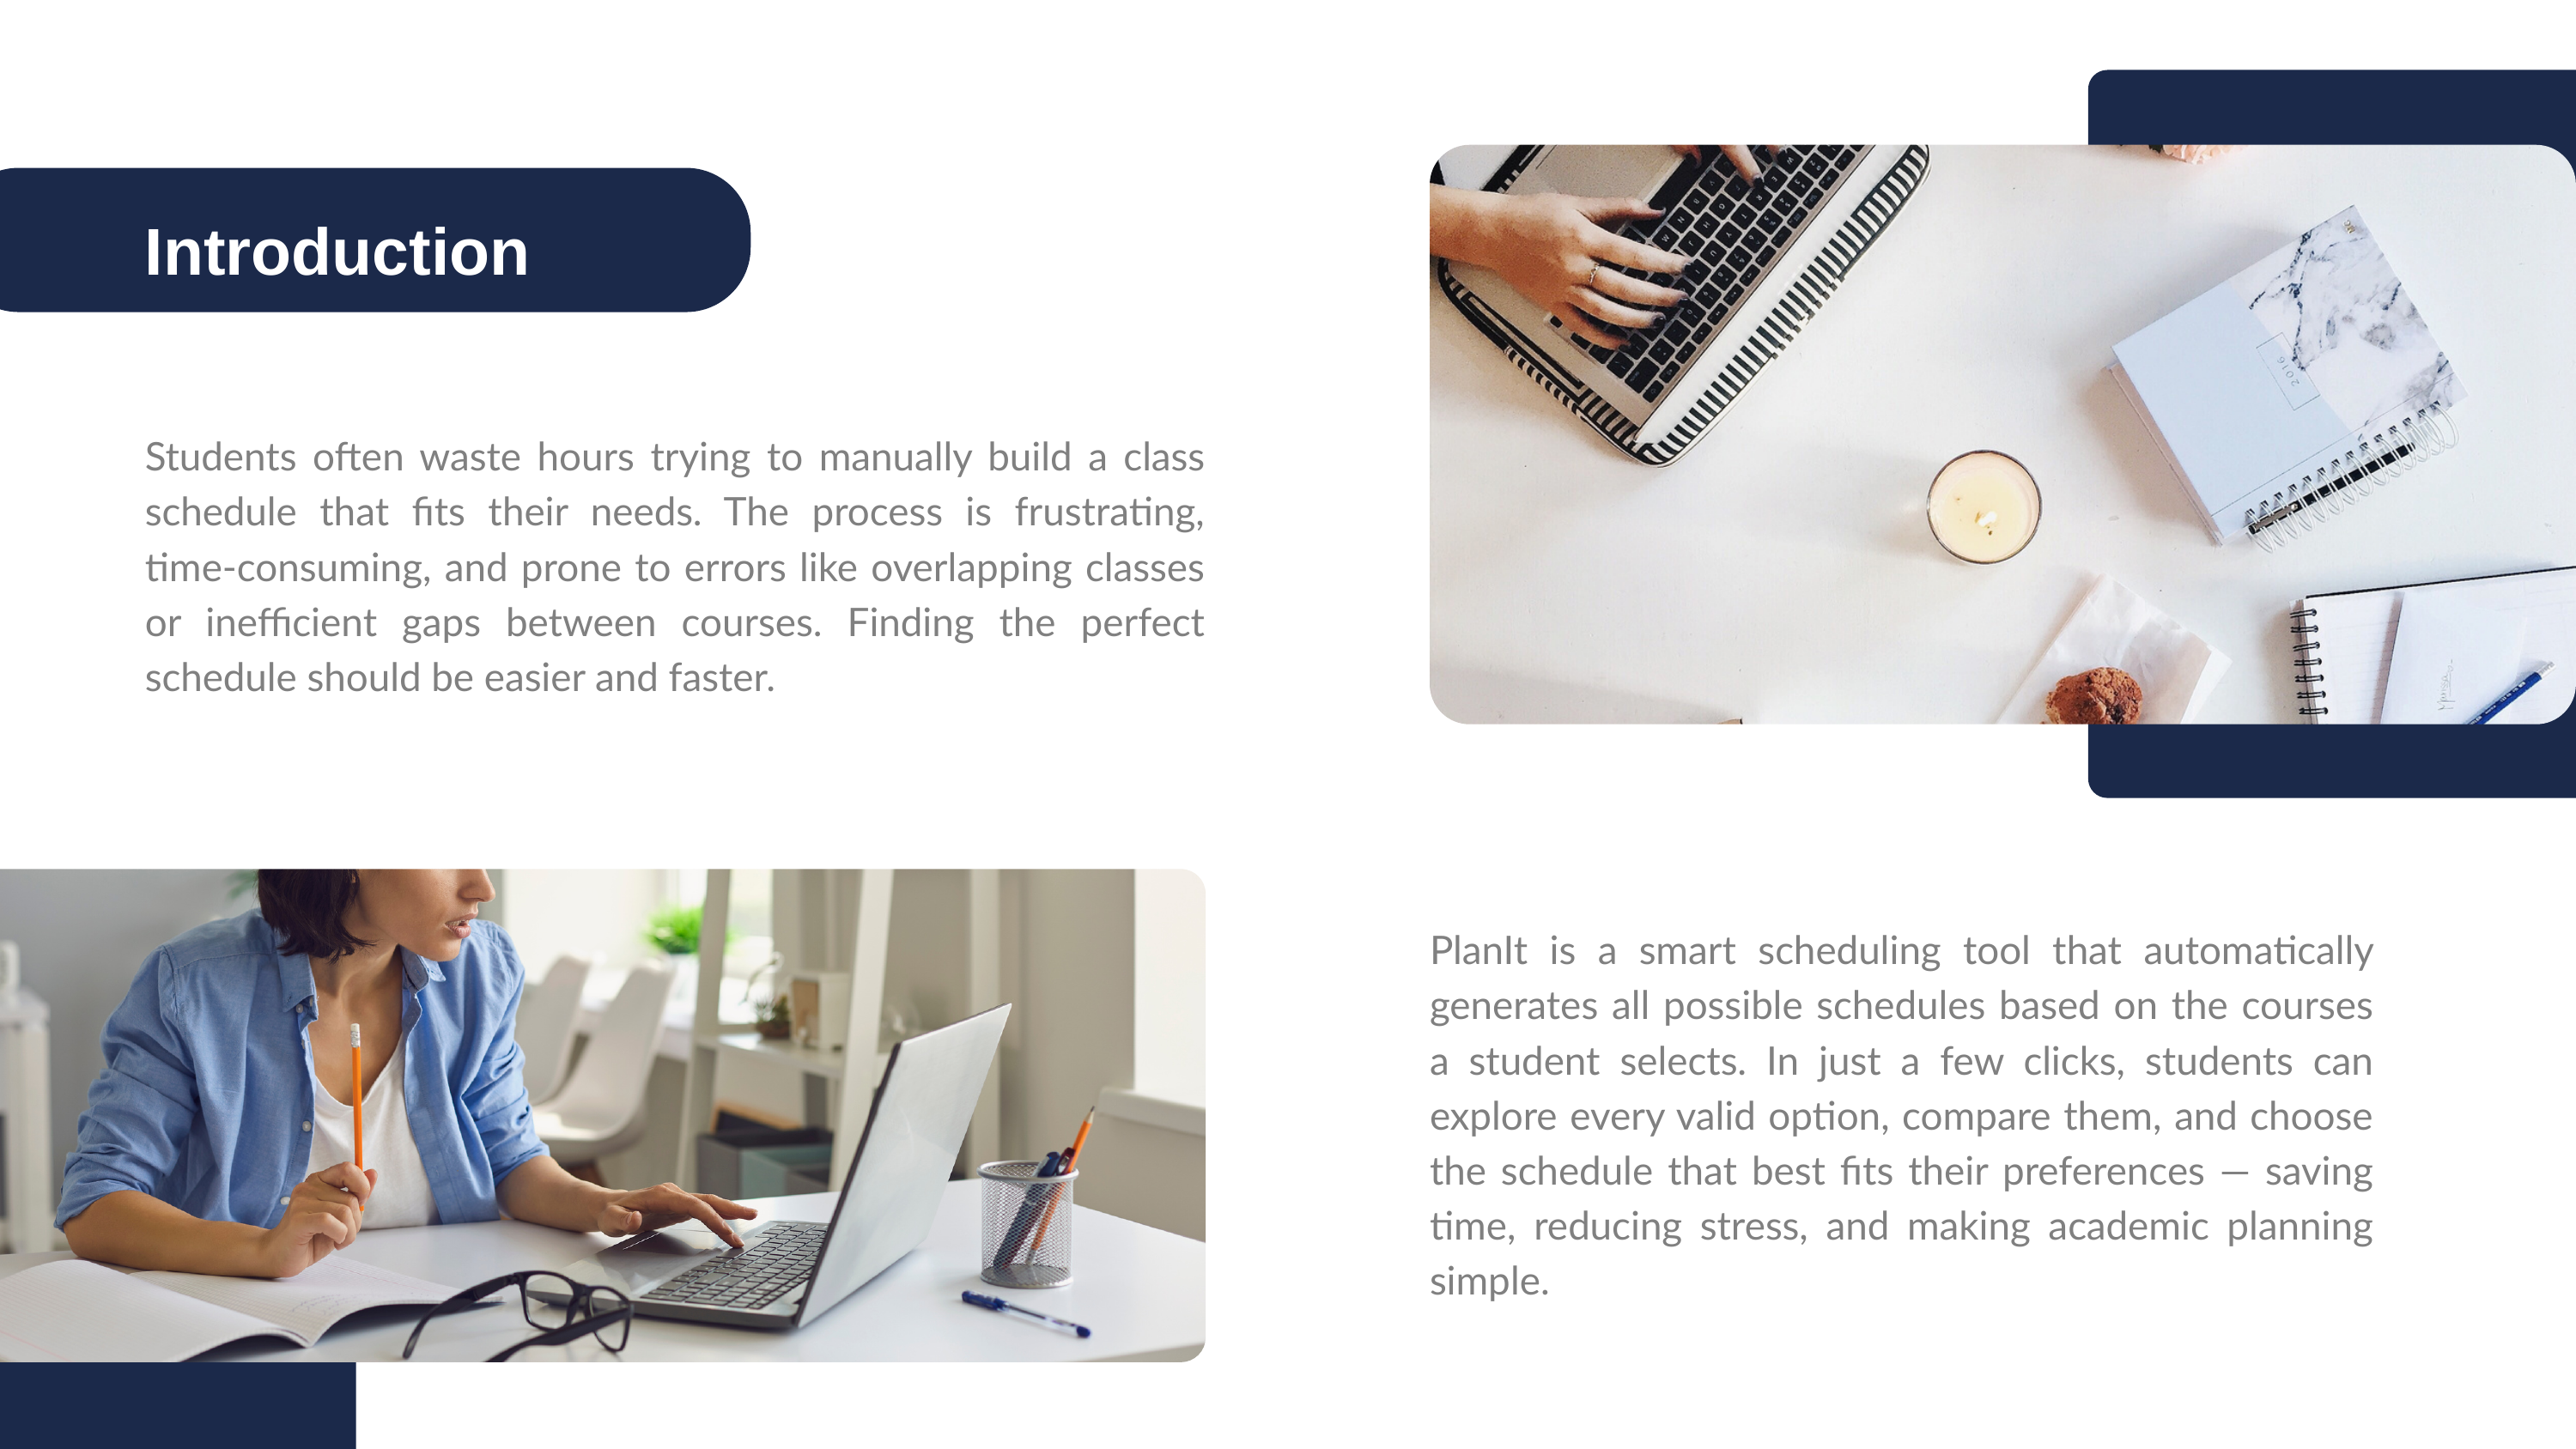

Introduction
Students often waste hours trying to manually build a class schedule that fits their needs. The process is frustrating, time-consuming, and prone to errors like overlapping classes or inefficient gaps between courses. Finding the perfect schedule should be easier and faster.

PlanIt is a smart scheduling tool that automatically generates all possible schedules based on the courses a student selects. In just a few clicks, students can explore every valid option, compare them, and choose the schedule that best fits their preferences — saving time, reducing stress, and making academic planning simple.